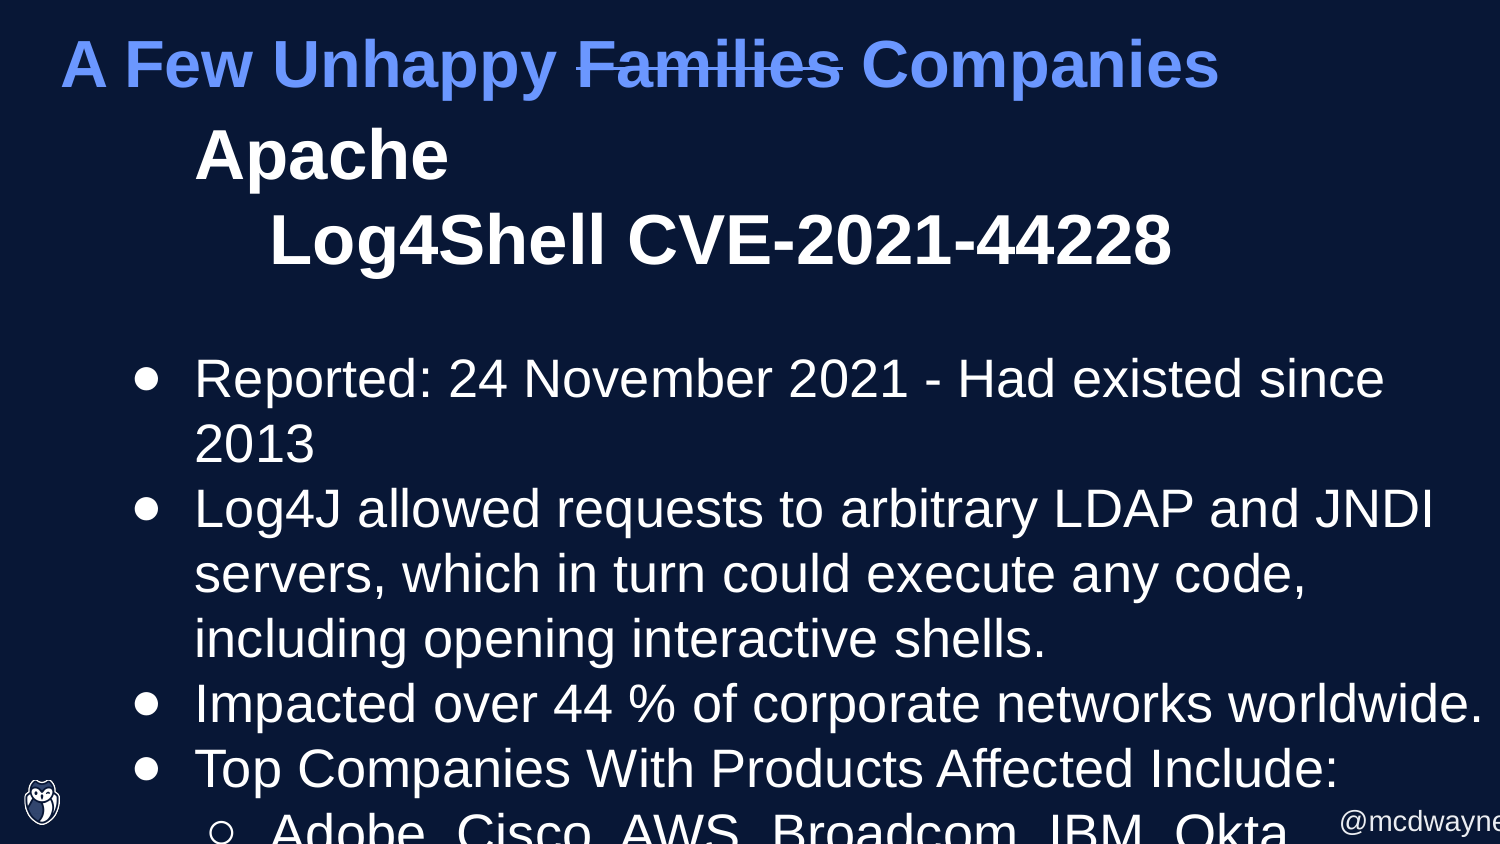

A Few Unhappy Families Companies
Apache
	Log4Shell CVE-2021-44228

Reported: 24 November 2021 - Had existed since  2013
Log4J allowed requests to arbitrary LDAP and JNDI servers, which in turn could execute any code, including opening interactive shells.
Impacted over 44 % of corporate networks worldwide.
Top Companies With Products Affected Include:
Adobe, Cisco, AWS, Broadcom, IBM, Okta, VMware